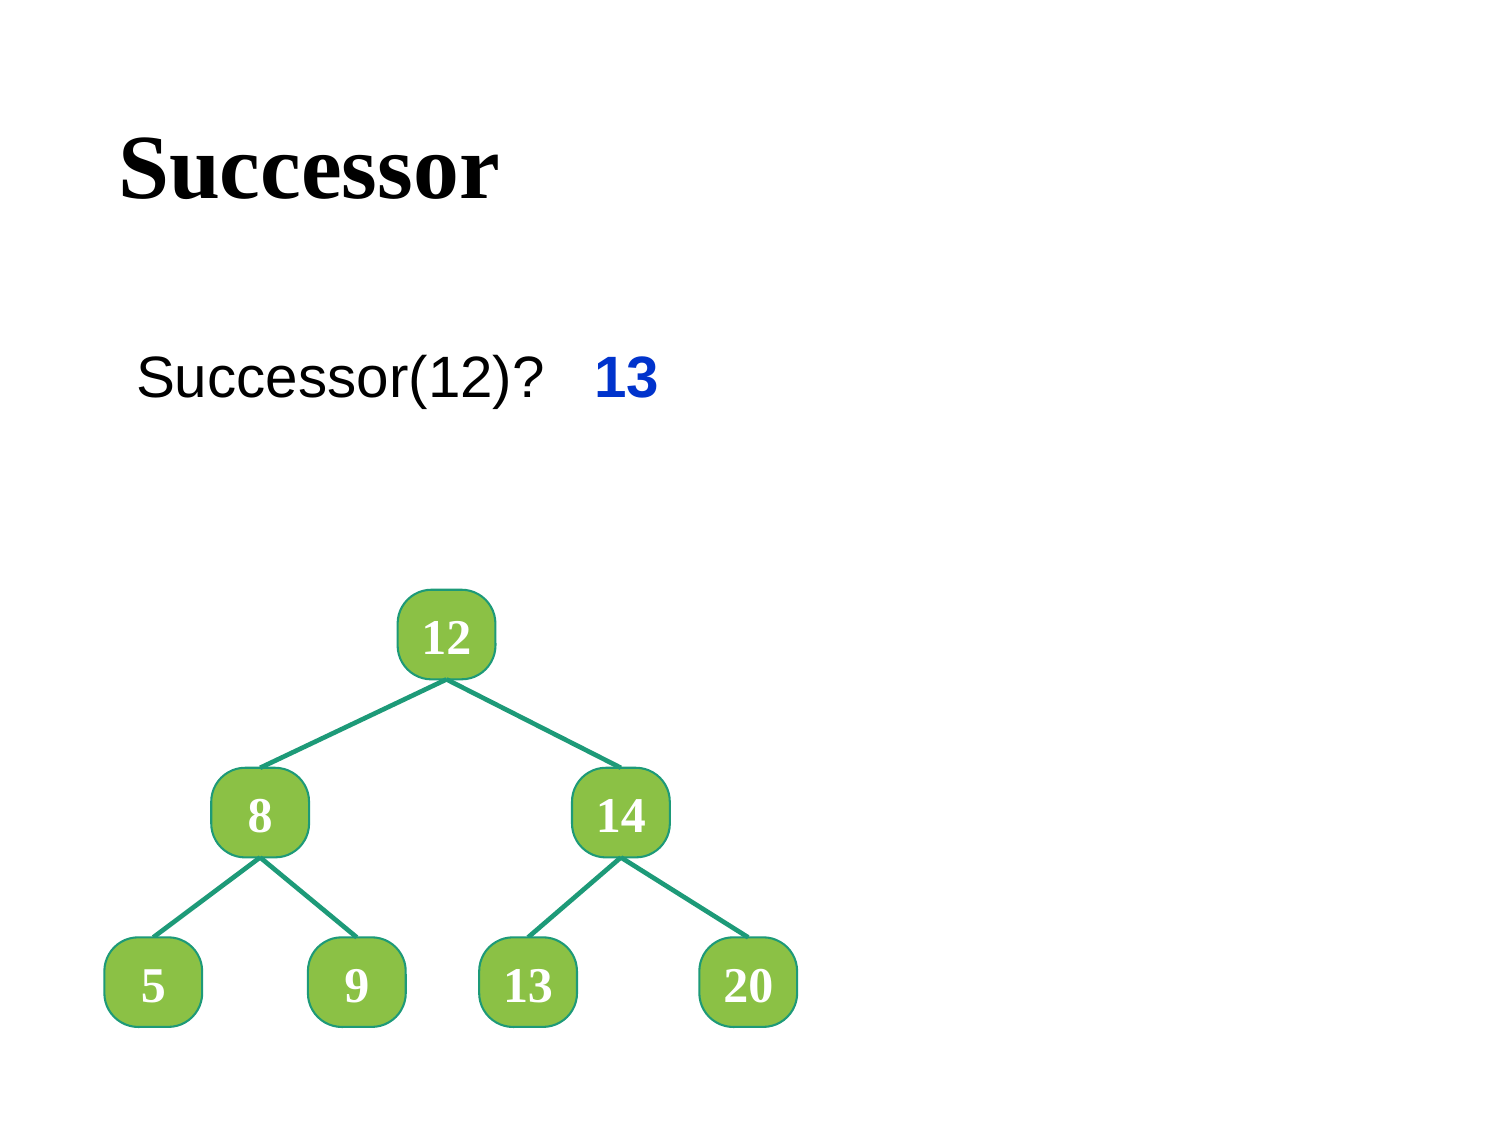

# Successor
Successor(12)?
13
12
8
14
5
9
13
20